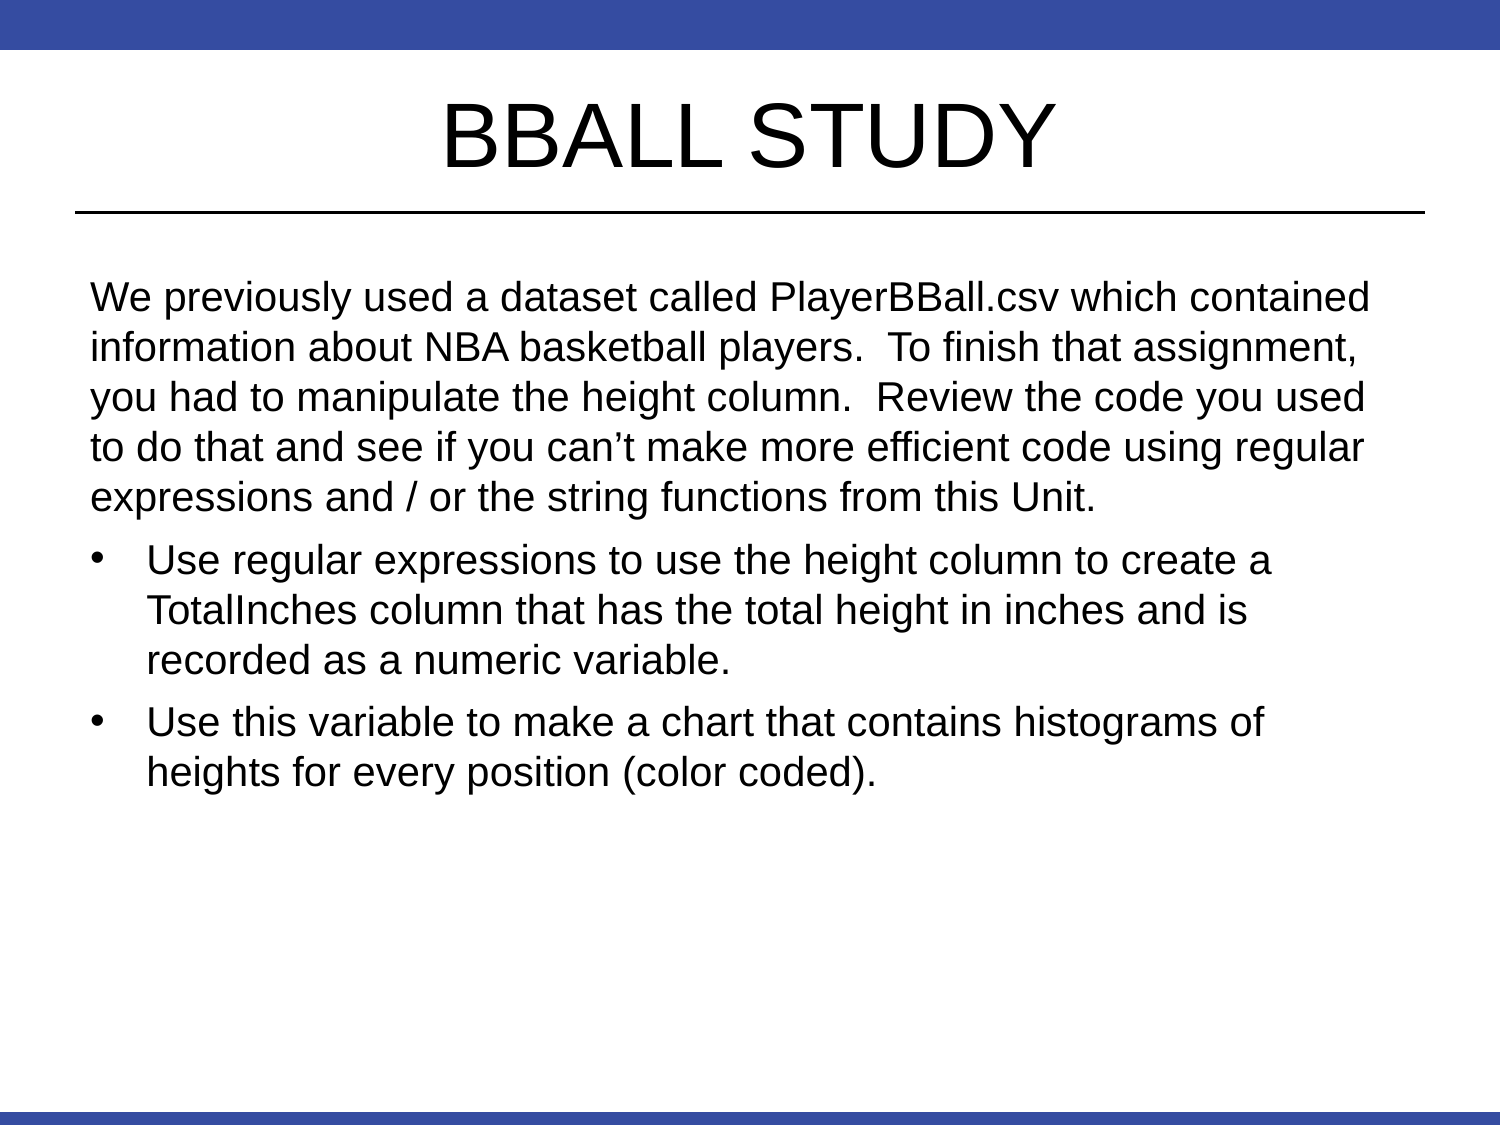

# BBALL STUDY
We previously used a dataset called PlayerBBall.csv which contained information about NBA basketball players.  To finish that assignment, you had to manipulate the height column.  Review the code you used to do that and see if you can’t make more efficient code using regular expressions and / or the string functions from this Unit.
Use regular expressions to use the height column to create a TotalInches column that has the total height in inches and is recorded as a numeric variable.
Use this variable to make a chart that contains histograms of heights for every position (color coded).